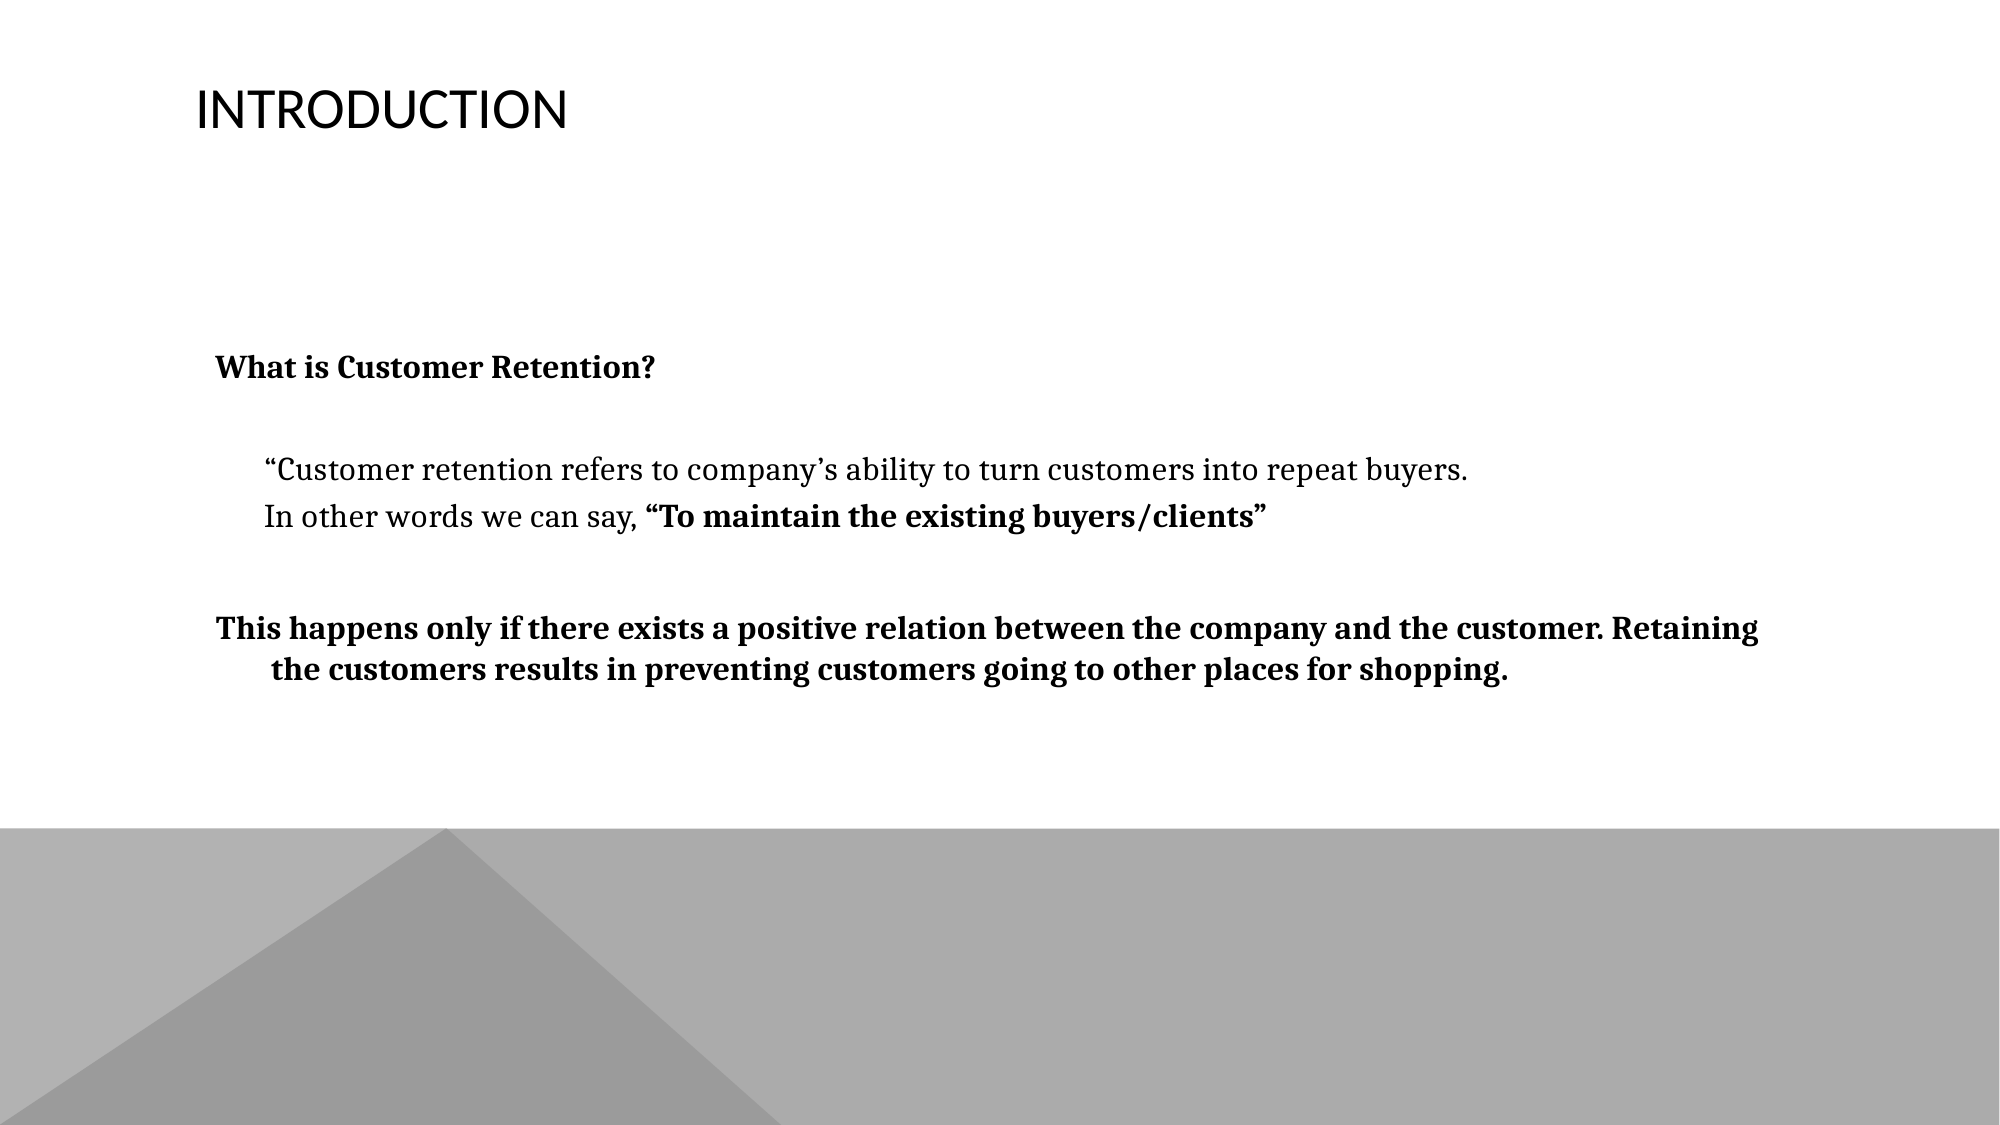

# Introduction
What is Customer Retention?

“Customer retention refers to company’s ability to turn customers into repeat buyers.
In other words we can say, “To maintain the existing buyers/clients”

This happens only if there exists a positive relation between the company and the customer. Retaining the customers results in preventing customers going to other places for shopping.